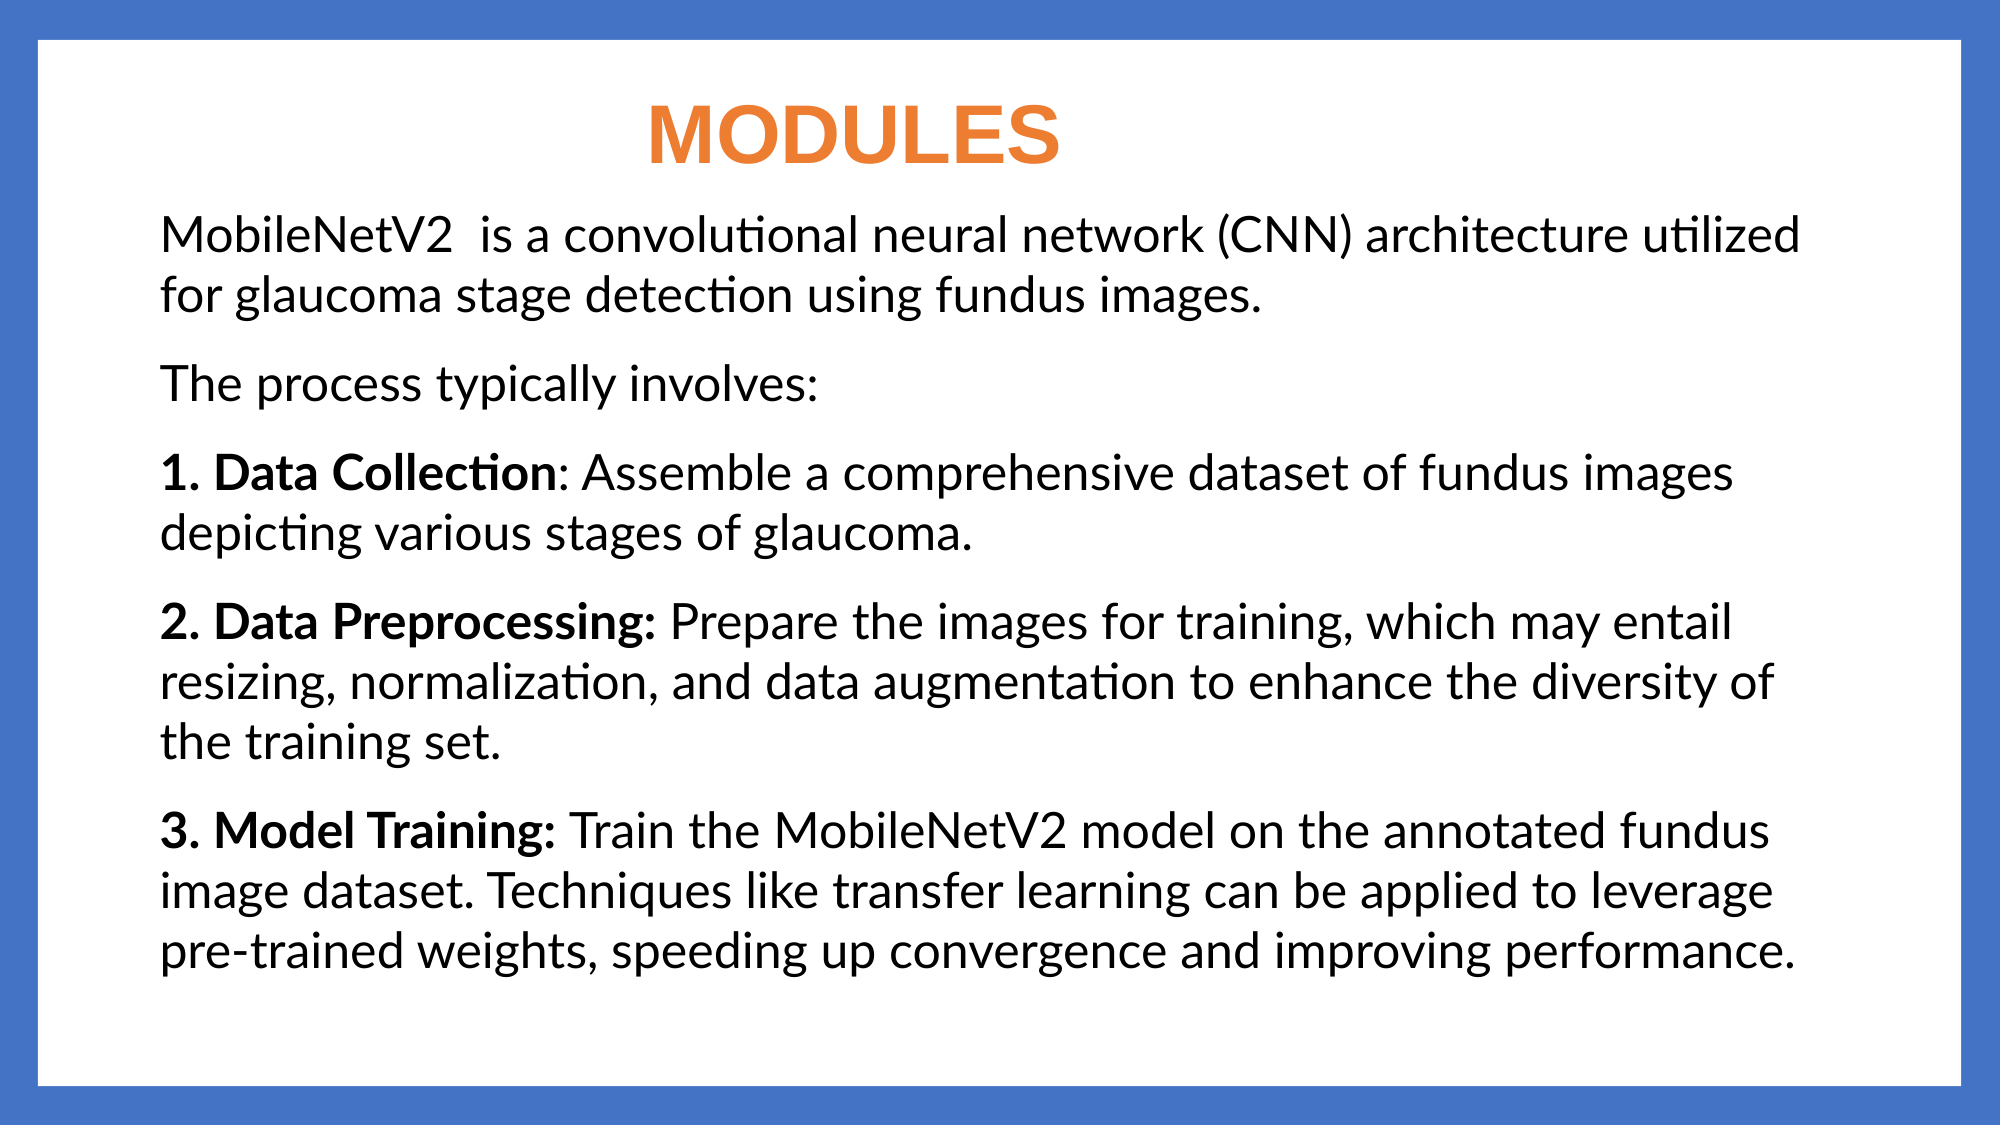

# MODULES
MobileNetV2  is a convolutional neural network (CNN) architecture utilized for glaucoma stage detection using fundus images.
The process typically involves:
1. Data Collection: Assemble a comprehensive dataset of fundus images depicting various stages of glaucoma.
2. Data Preprocessing: Prepare the images for training, which may entail resizing, normalization, and data augmentation to enhance the diversity of the training set.
3. Model Training: Train the MobileNetV2 model on the annotated fundus image dataset. Techniques like transfer learning can be applied to leverage pre-trained weights, speeding up convergence and improving performance.